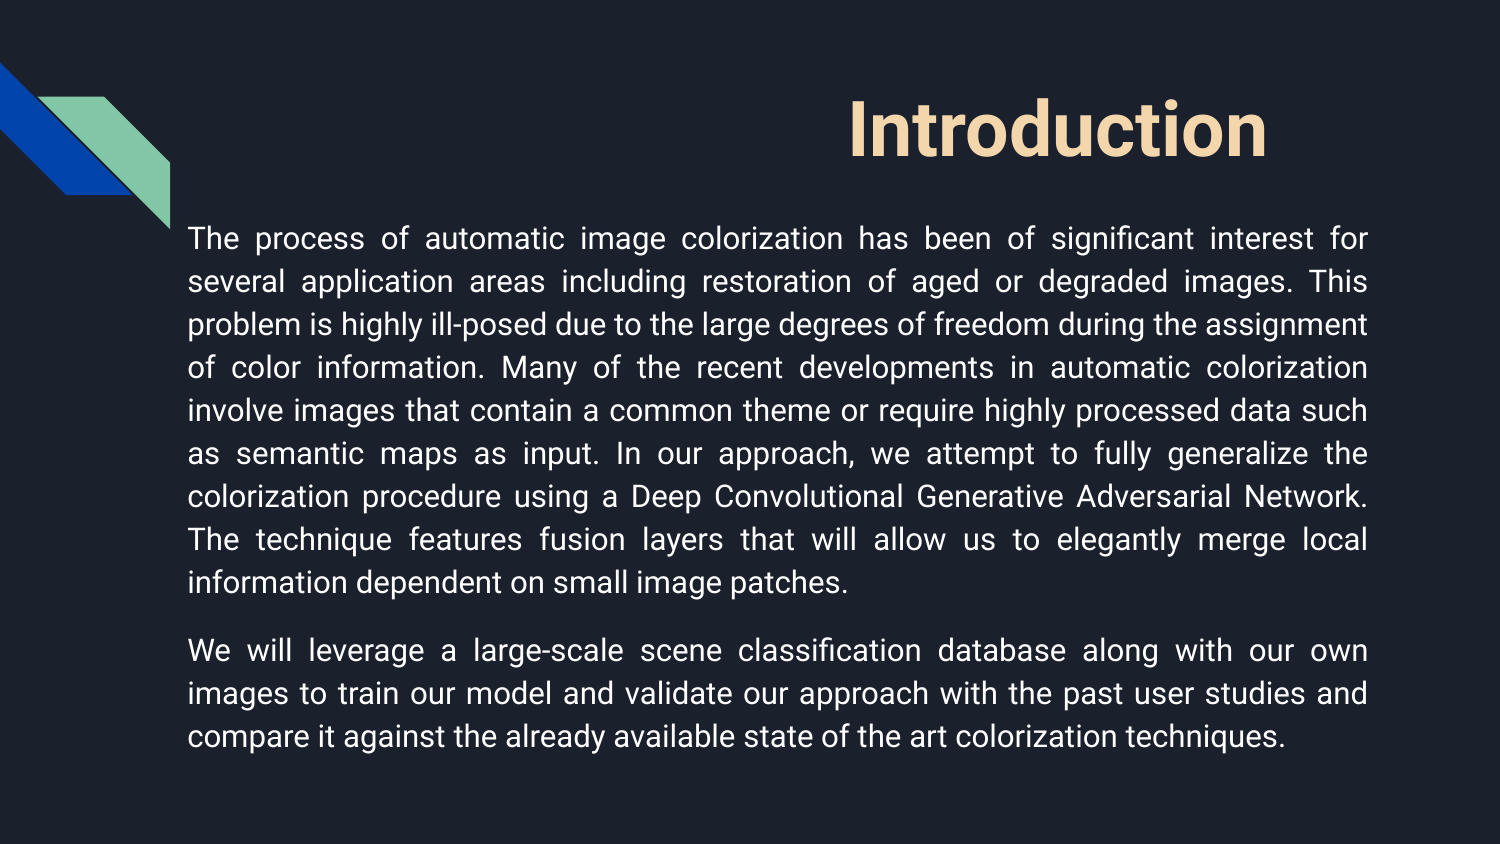

# Introduction
The process of automatic image colorization has been of significant interest for several application areas including restoration of aged or degraded images. This problem is highly ill-posed due to the large degrees of freedom during the assignment of color information. Many of the recent developments in automatic colorization involve images that contain a common theme or require highly processed data such as semantic maps as input. In our approach, we attempt to fully generalize the colorization procedure using a Deep Convolutional Generative Adversarial Network. The technique features fusion layers that will allow us to elegantly merge local information dependent on small image patches.
We will leverage a large-scale scene classification database along with our own images to train our model and validate our approach with the past user studies and compare it against the already available state of the art colorization techniques.